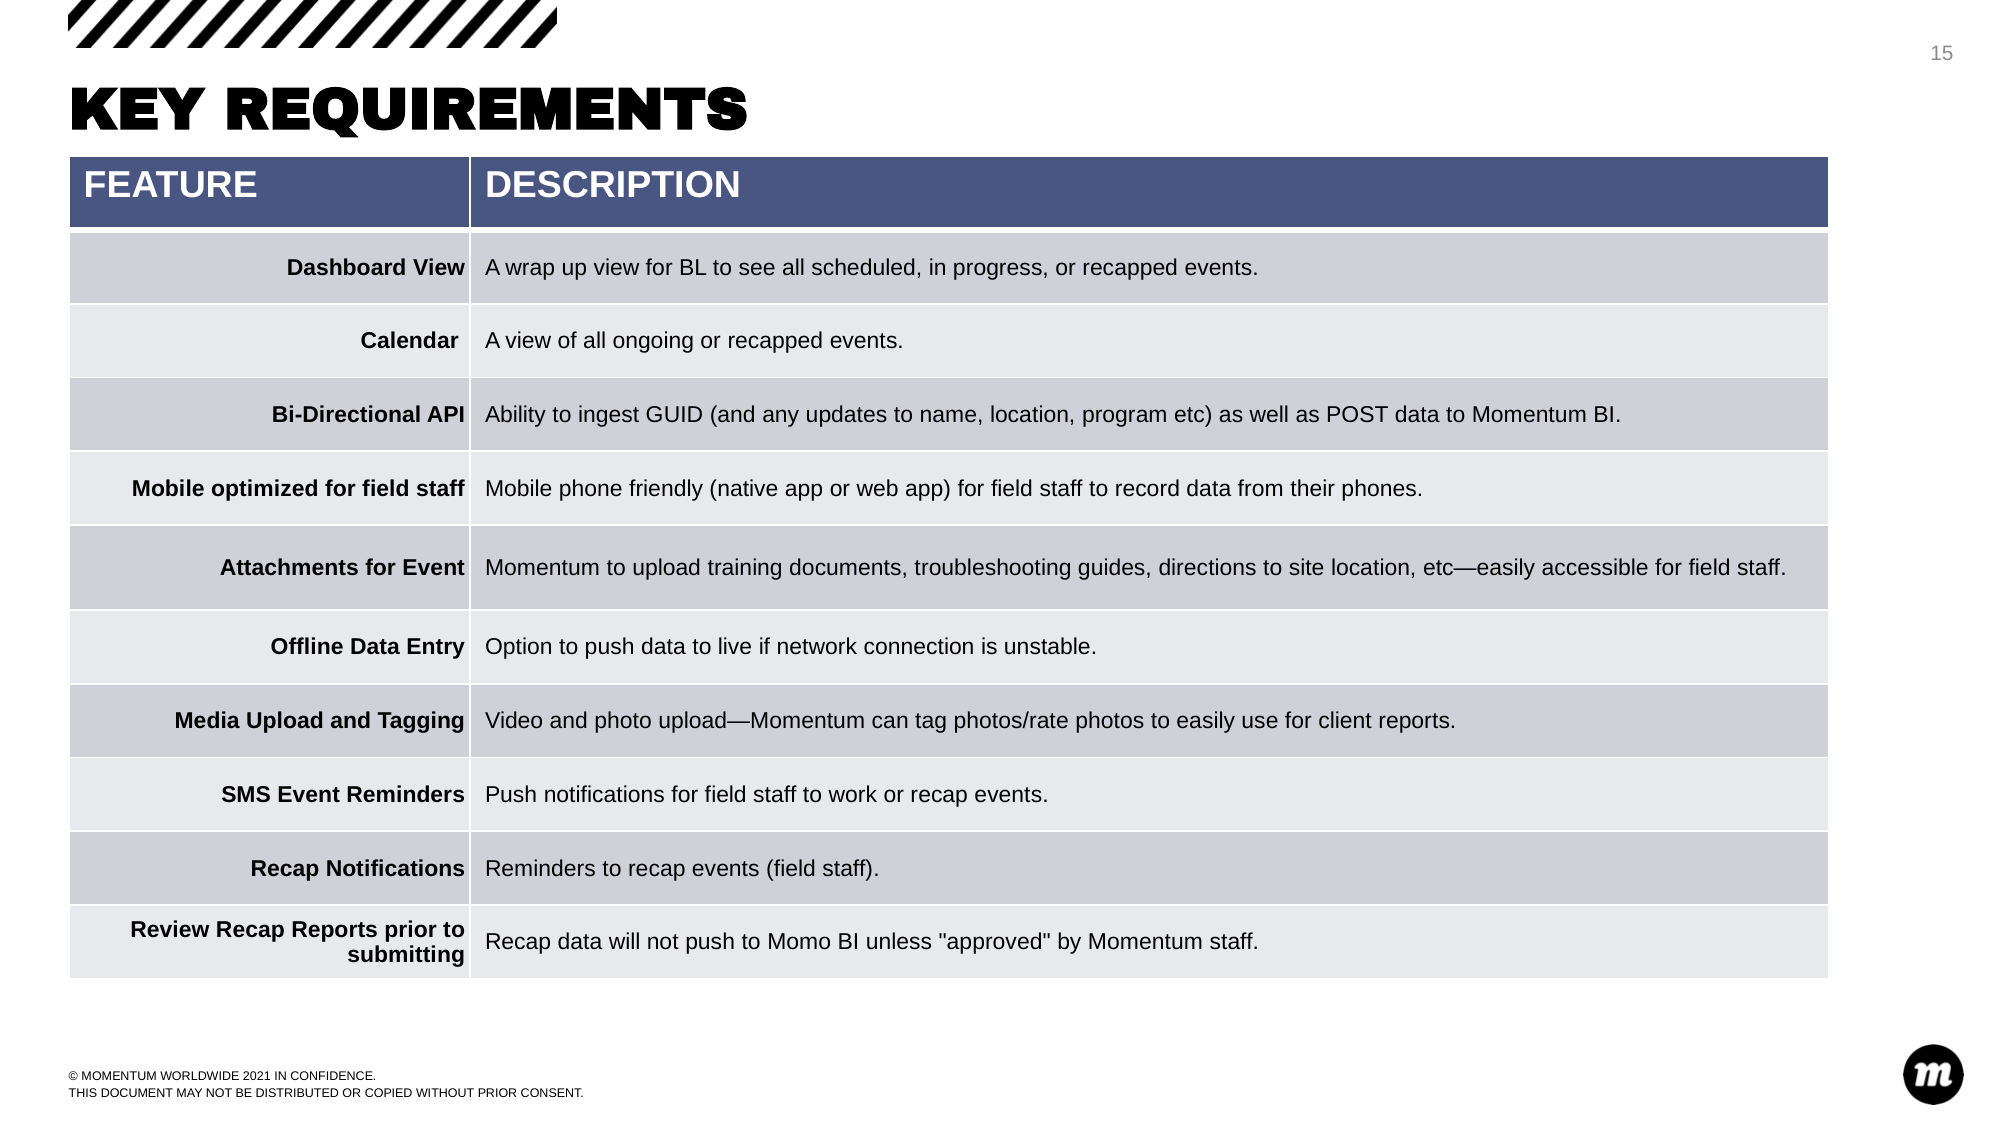

15
# KEY REQUIREMENTS
| FEATURE | DESCRIPTION |
| --- | --- |
| Dashboard View | A wrap up view for BL to see all scheduled, in progress, or recapped events. |
| Calendar | A view of all ongoing or recapped events. |
| Bi-Directional API | Ability to ingest GUID (and any updates to name, location, program etc) as well as POST data to Momentum BI. |
| Mobile optimized for field staff | Mobile phone friendly (native app or web app) for field staff to record data from their phones. |
| Attachments for Event | Momentum to upload training documents, troubleshooting guides, directions to site location, etc—easily accessible for field staff. |
| Offline Data Entry | Option to push data to live if network connection is unstable. |
| Media Upload and Tagging | Video and photo upload—Momentum can tag photos/rate photos to easily use for client reports. |
| SMS Event Reminders | Push notifications for field staff to work or recap events. |
| Recap Notifications | Reminders to recap events (field staff). |
| Review Recap Reports prior to submitting | Recap data will not push to Momo BI unless "approved" by Momentum staff. |